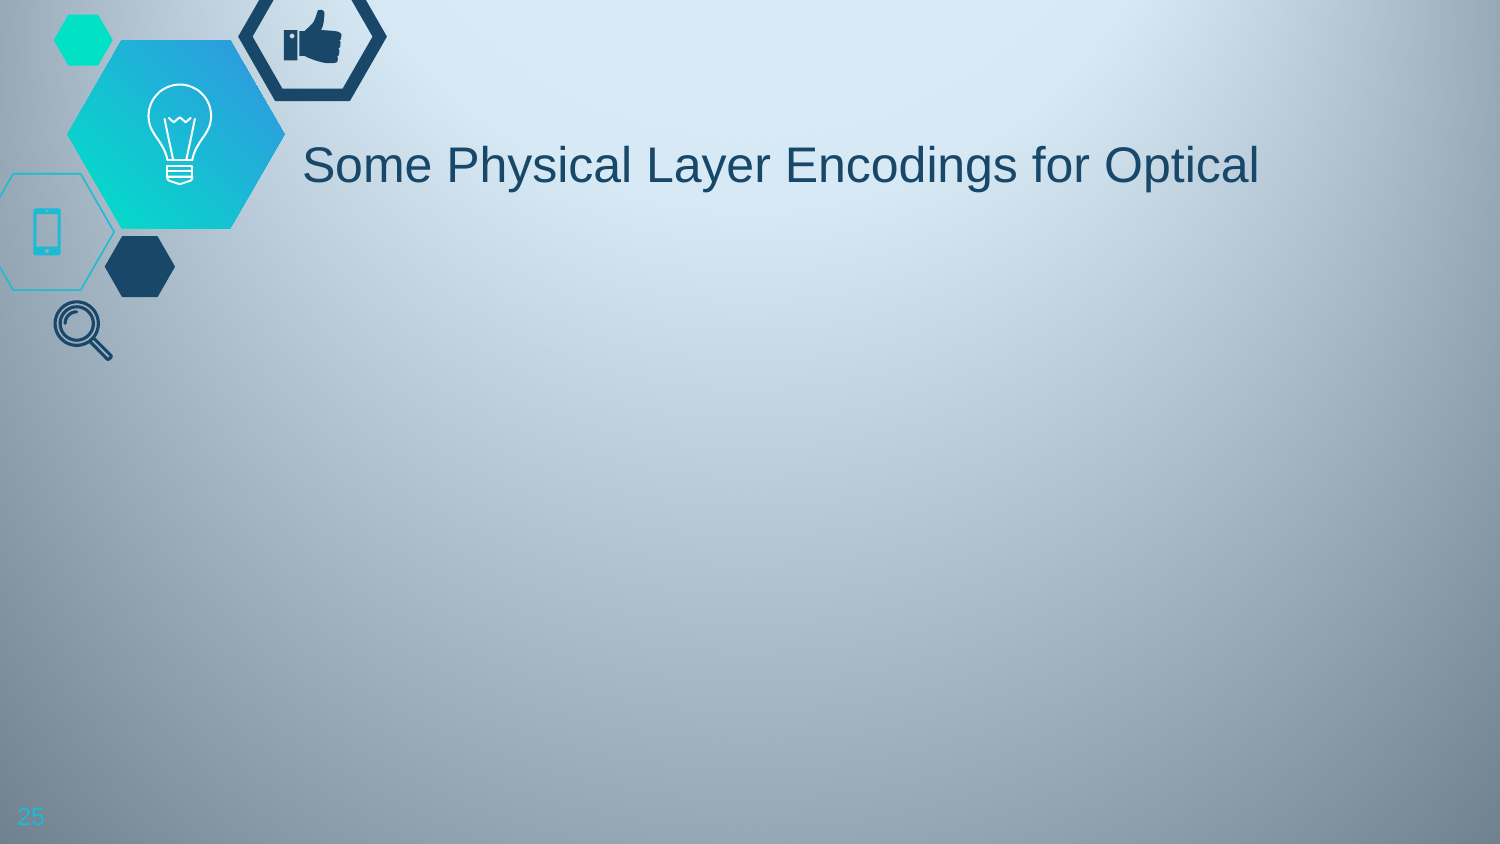

# Some Physical Layer Encodings for Optical

25